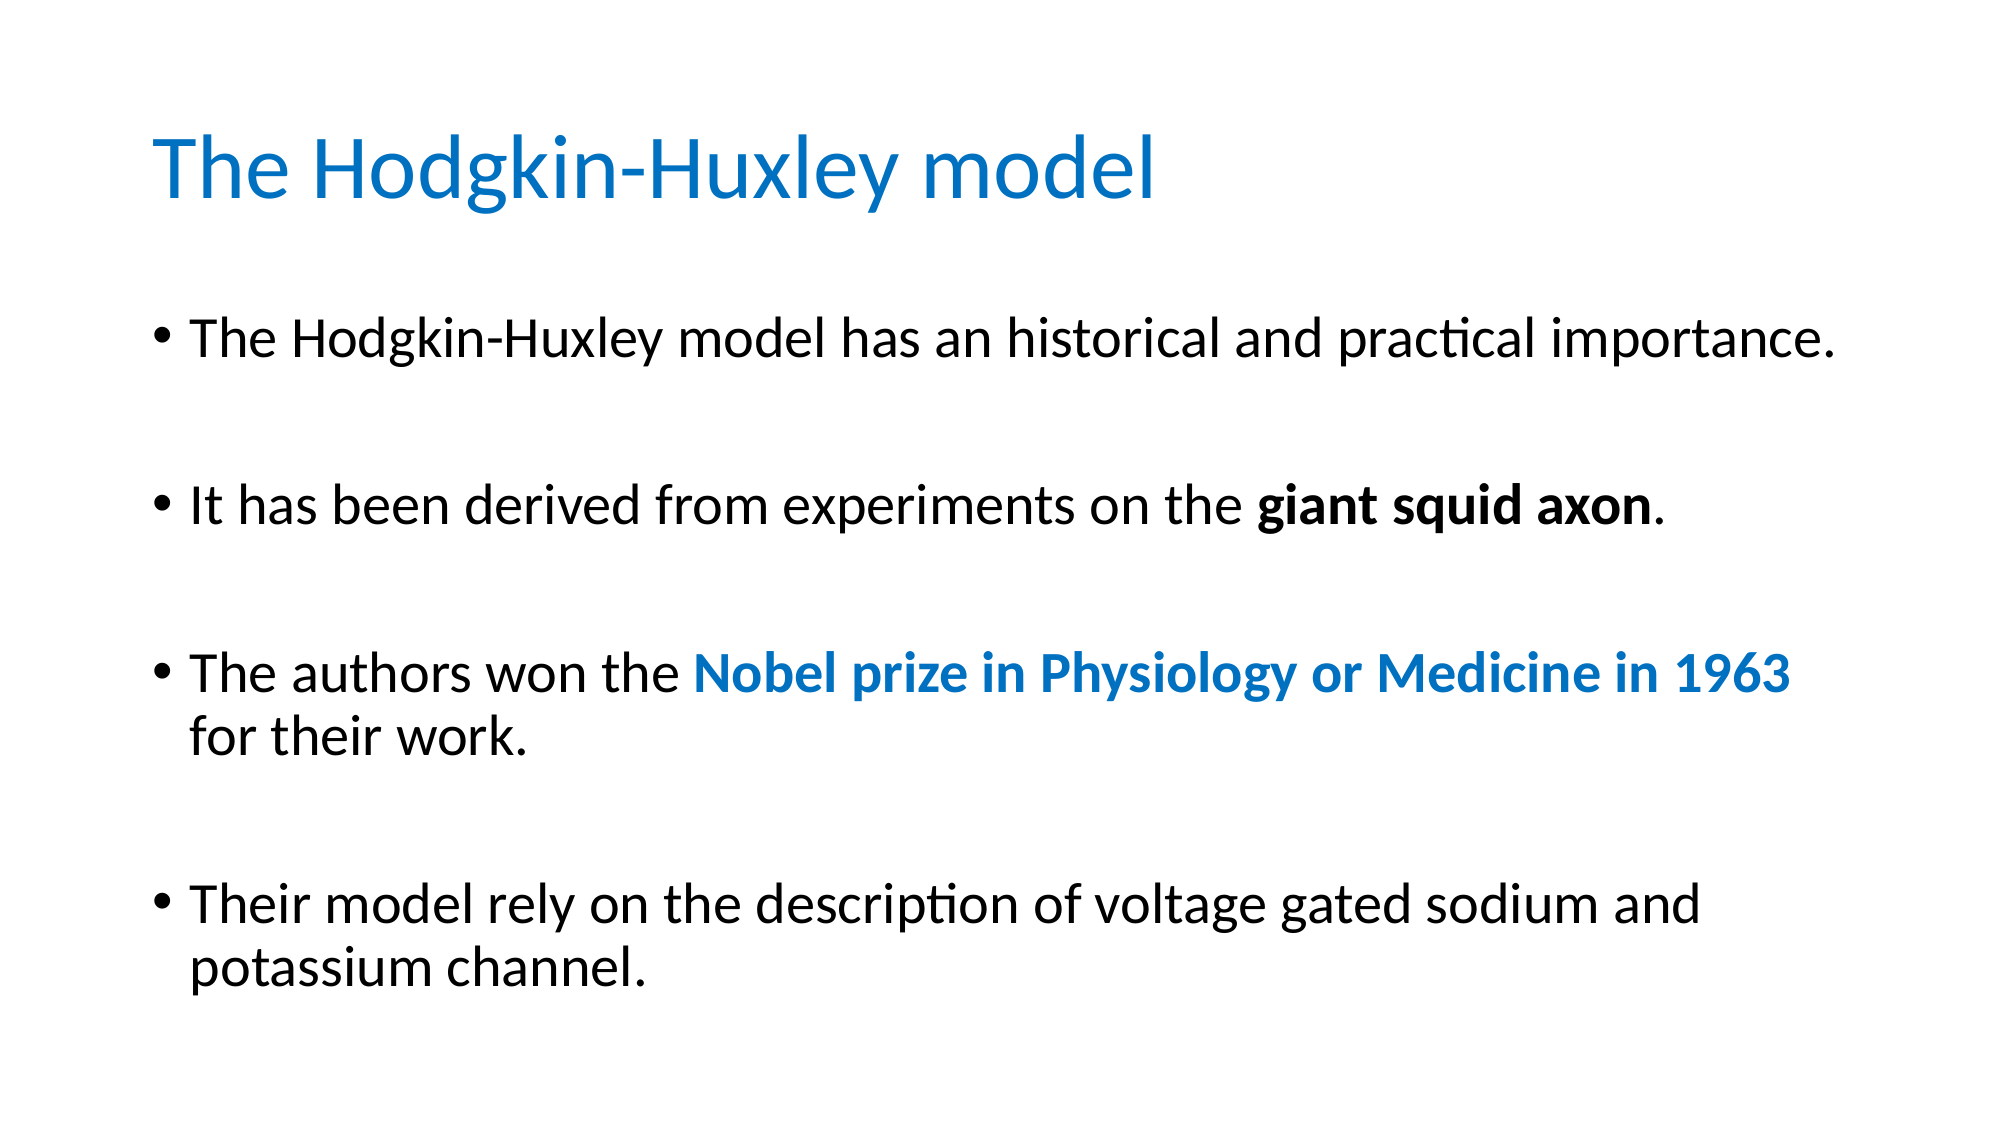

# The Hodgkin-Huxley model
The Hodgkin-Huxley model has an historical and practical importance.

It has been derived from experiments on the giant squid axon.

The authors won the Nobel prize in Physiology or Medicine in 1963  for their work.

Their model rely on the description of voltage gated sodium and potassium channel.